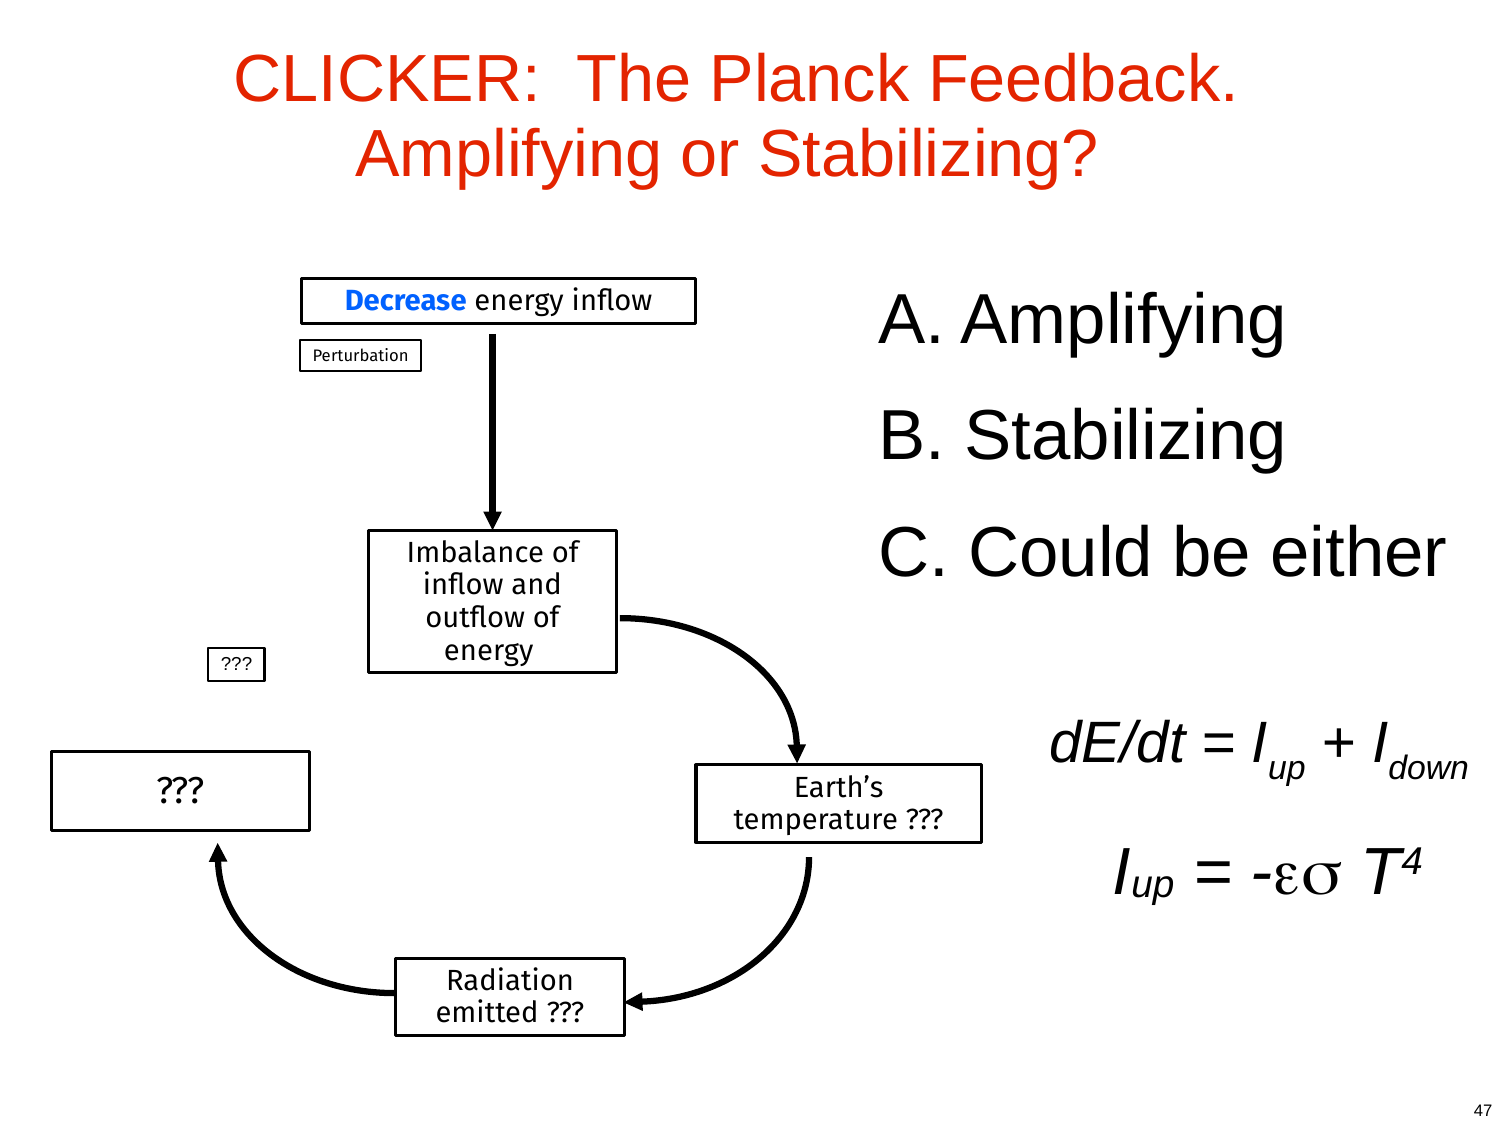

CLICKER:  The Planck Feedback.  Amplifying or Stabilizing?
A. Amplifying
B. Stabilizing
C. Could be either
Decrease energy inflow

Perturbation
Imbalance of inflow and outflow of energy

???
dE/dt = Iup + Idown
Iup = -εσ T4
???
Earth’s temperature ???

Radiation
emitted ???
47